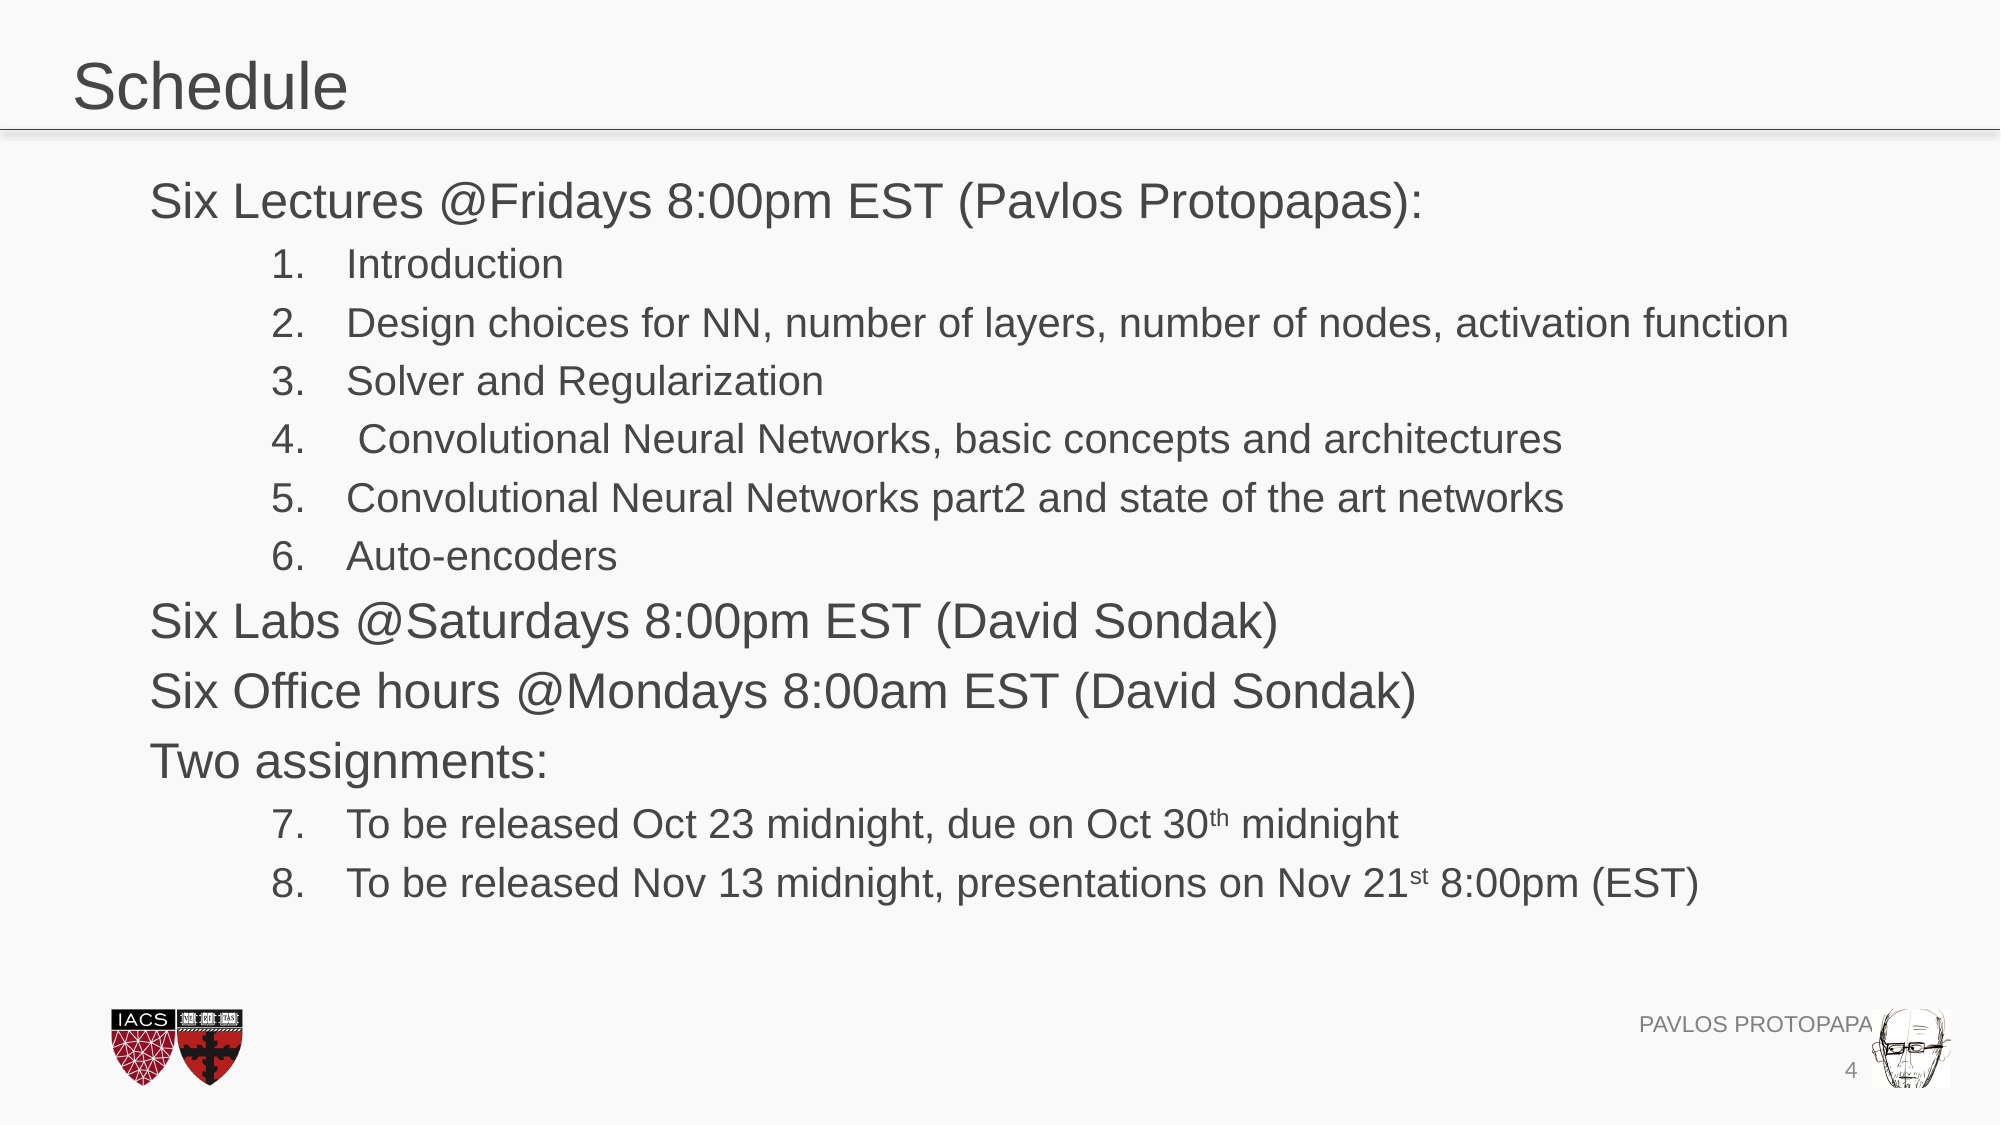

# Schedule
Six Lectures @Fridays 8:00pm EST (Pavlos Protopapas):
Introduction
Design choices for NN, number of layers, number of nodes, activation function
Solver and Regularization
 Convolutional Neural Networks, basic concepts and architectures
Convolutional Neural Networks part2 and state of the art networks
Auto-encoders
Six Labs @Saturdays 8:00pm EST (David Sondak)
Six Office hours @Mondays 8:00am EST (David Sondak)
Two assignments:
To be released Oct 23 midnight, due on Oct 30th midnight
To be released Nov 13 midnight, presentations on Nov 21st 8:00pm (EST)

4